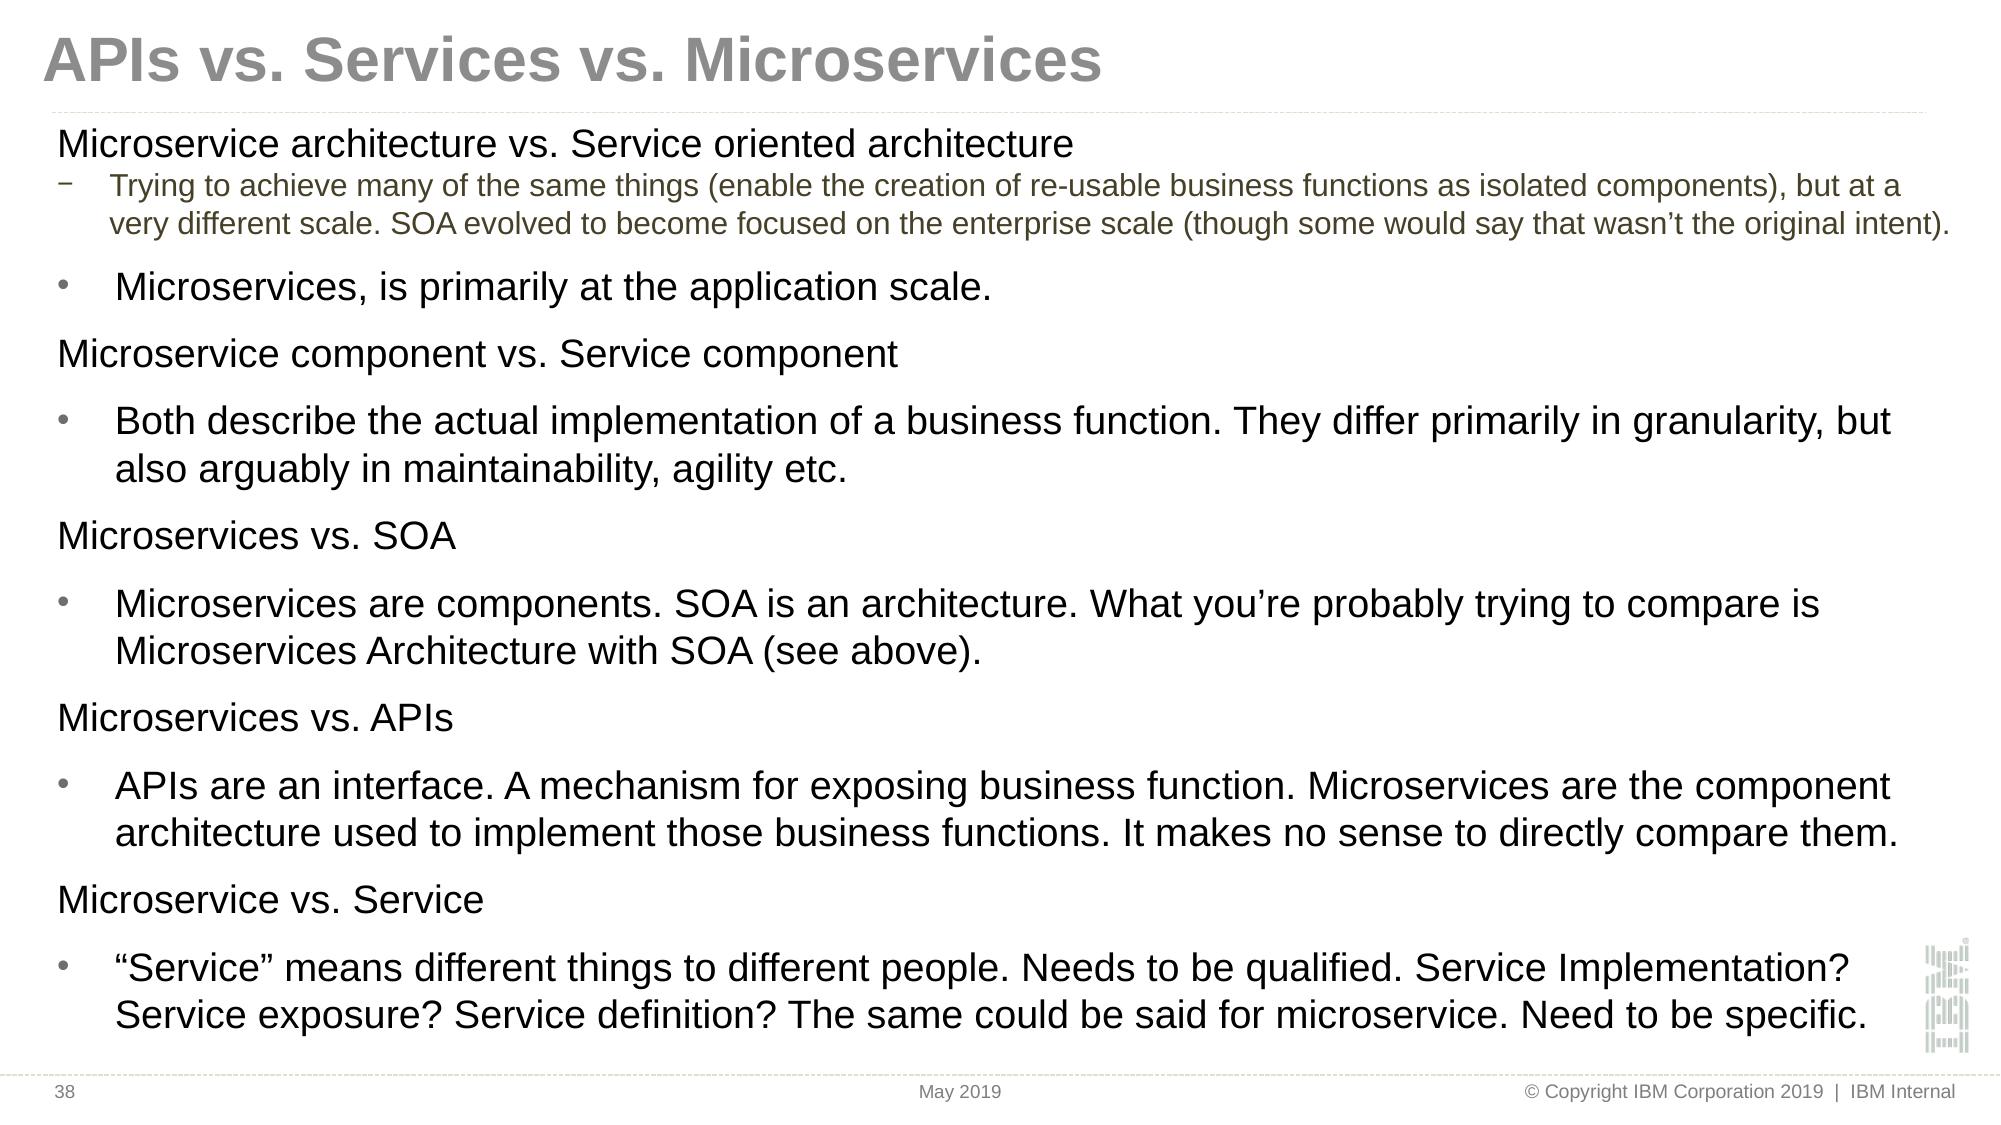

# APIs vs. Services vs. Microservices
Microservice architecture vs. Service oriented architecture
Trying to achieve many of the same things (enable the creation of re-usable business functions as isolated components), but at a very different scale. SOA evolved to become focused on the enterprise scale (though some would say that wasn’t the original intent).
Microservices, is primarily at the application scale.
Microservice component vs. Service component
Both describe the actual implementation of a business function. They differ primarily in granularity, but also arguably in maintainability, agility etc.
Microservices vs. SOA
Microservices are components. SOA is an architecture. What you’re probably trying to compare is Microservices Architecture with SOA (see above).
Microservices vs. APIs
APIs are an interface. A mechanism for exposing business function. Microservices are the component architecture used to implement those business functions. It makes no sense to directly compare them.
Microservice vs. Service
“Service” means different things to different people. Needs to be qualified. Service Implementation? Service exposure? Service definition? The same could be said for microservice. Need to be specific.